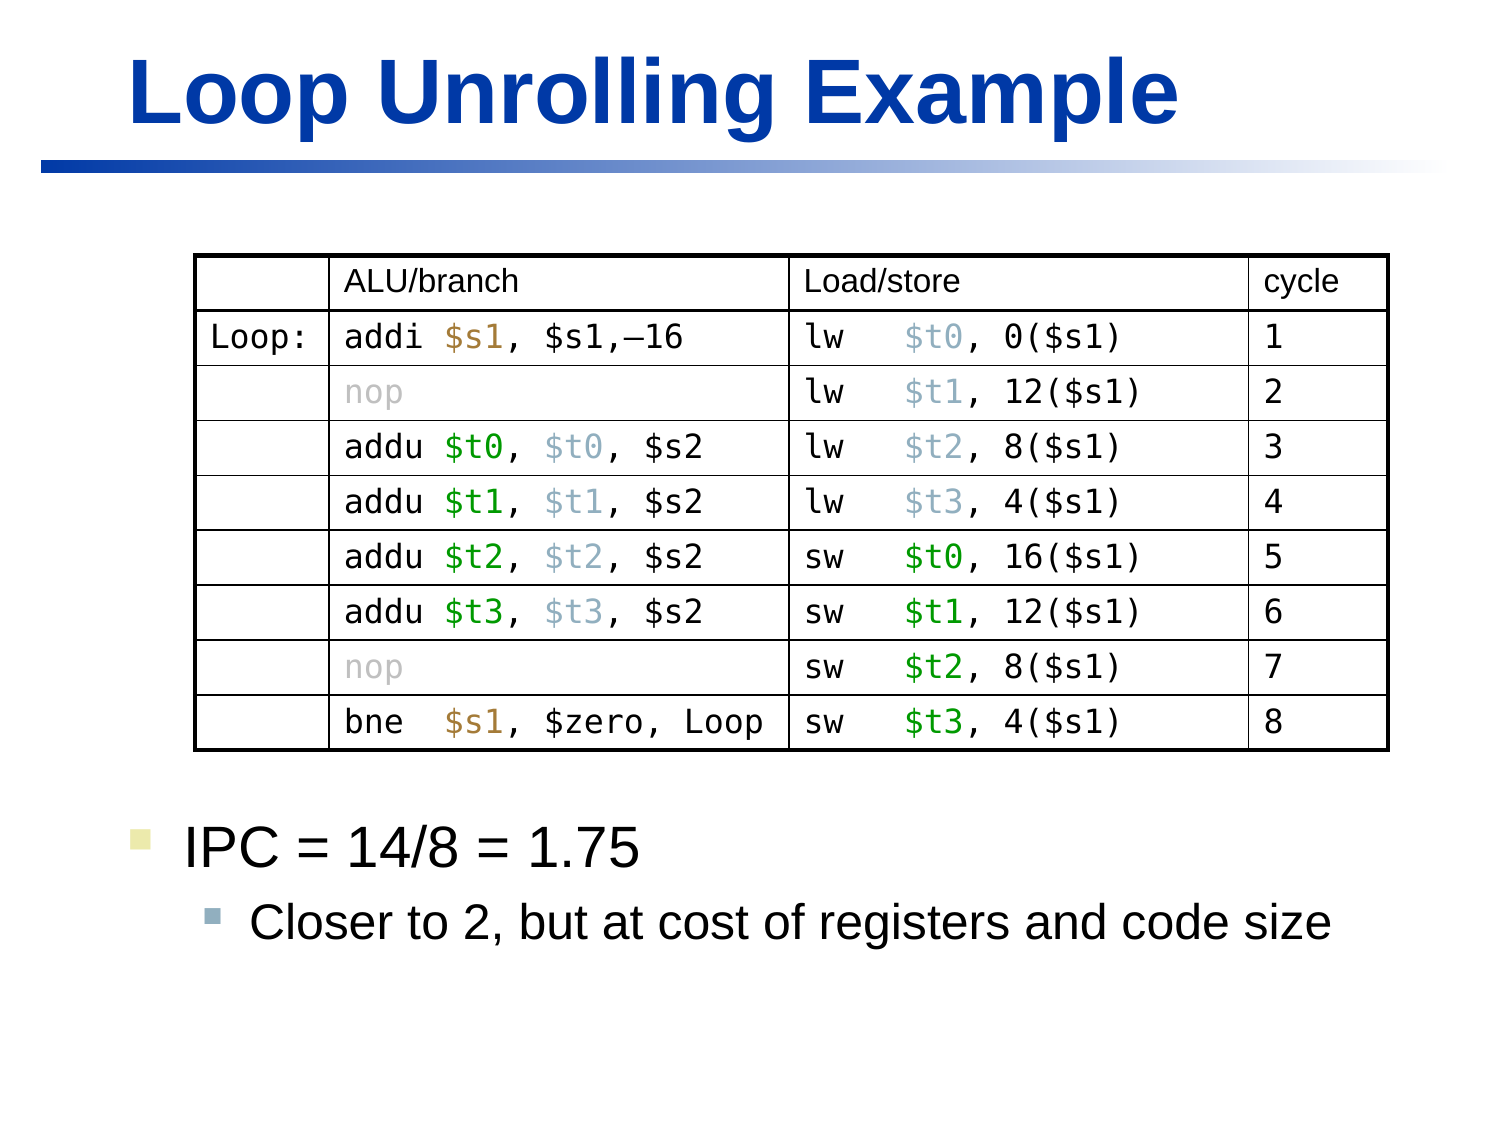

# Loop Unrolling Example
|  | ALU/branch | Load/store | cycle |
| --- | --- | --- | --- |
| Loop: | addi $s1, $s1,–16 | lw $t0, 0($s1) | 1 |
|  | nop | lw $t1, 12($s1) | 2 |
|  | addu $t0, $t0, $s2 | lw $t2, 8($s1) | 3 |
|  | addu $t1, $t1, $s2 | lw $t3, 4($s1) | 4 |
|  | addu $t2, $t2, $s2 | sw $t0, 16($s1) | 5 |
|  | addu $t3, $t3, $s2 | sw $t1, 12($s1) | 6 |
|  | nop | sw $t2, 8($s1) | 7 |
|  | bne $s1, $zero, Loop | sw $t3, 4($s1) | 8 |
IPC = 14/8 = 1.75
Closer to 2, but at cost of registers and code size